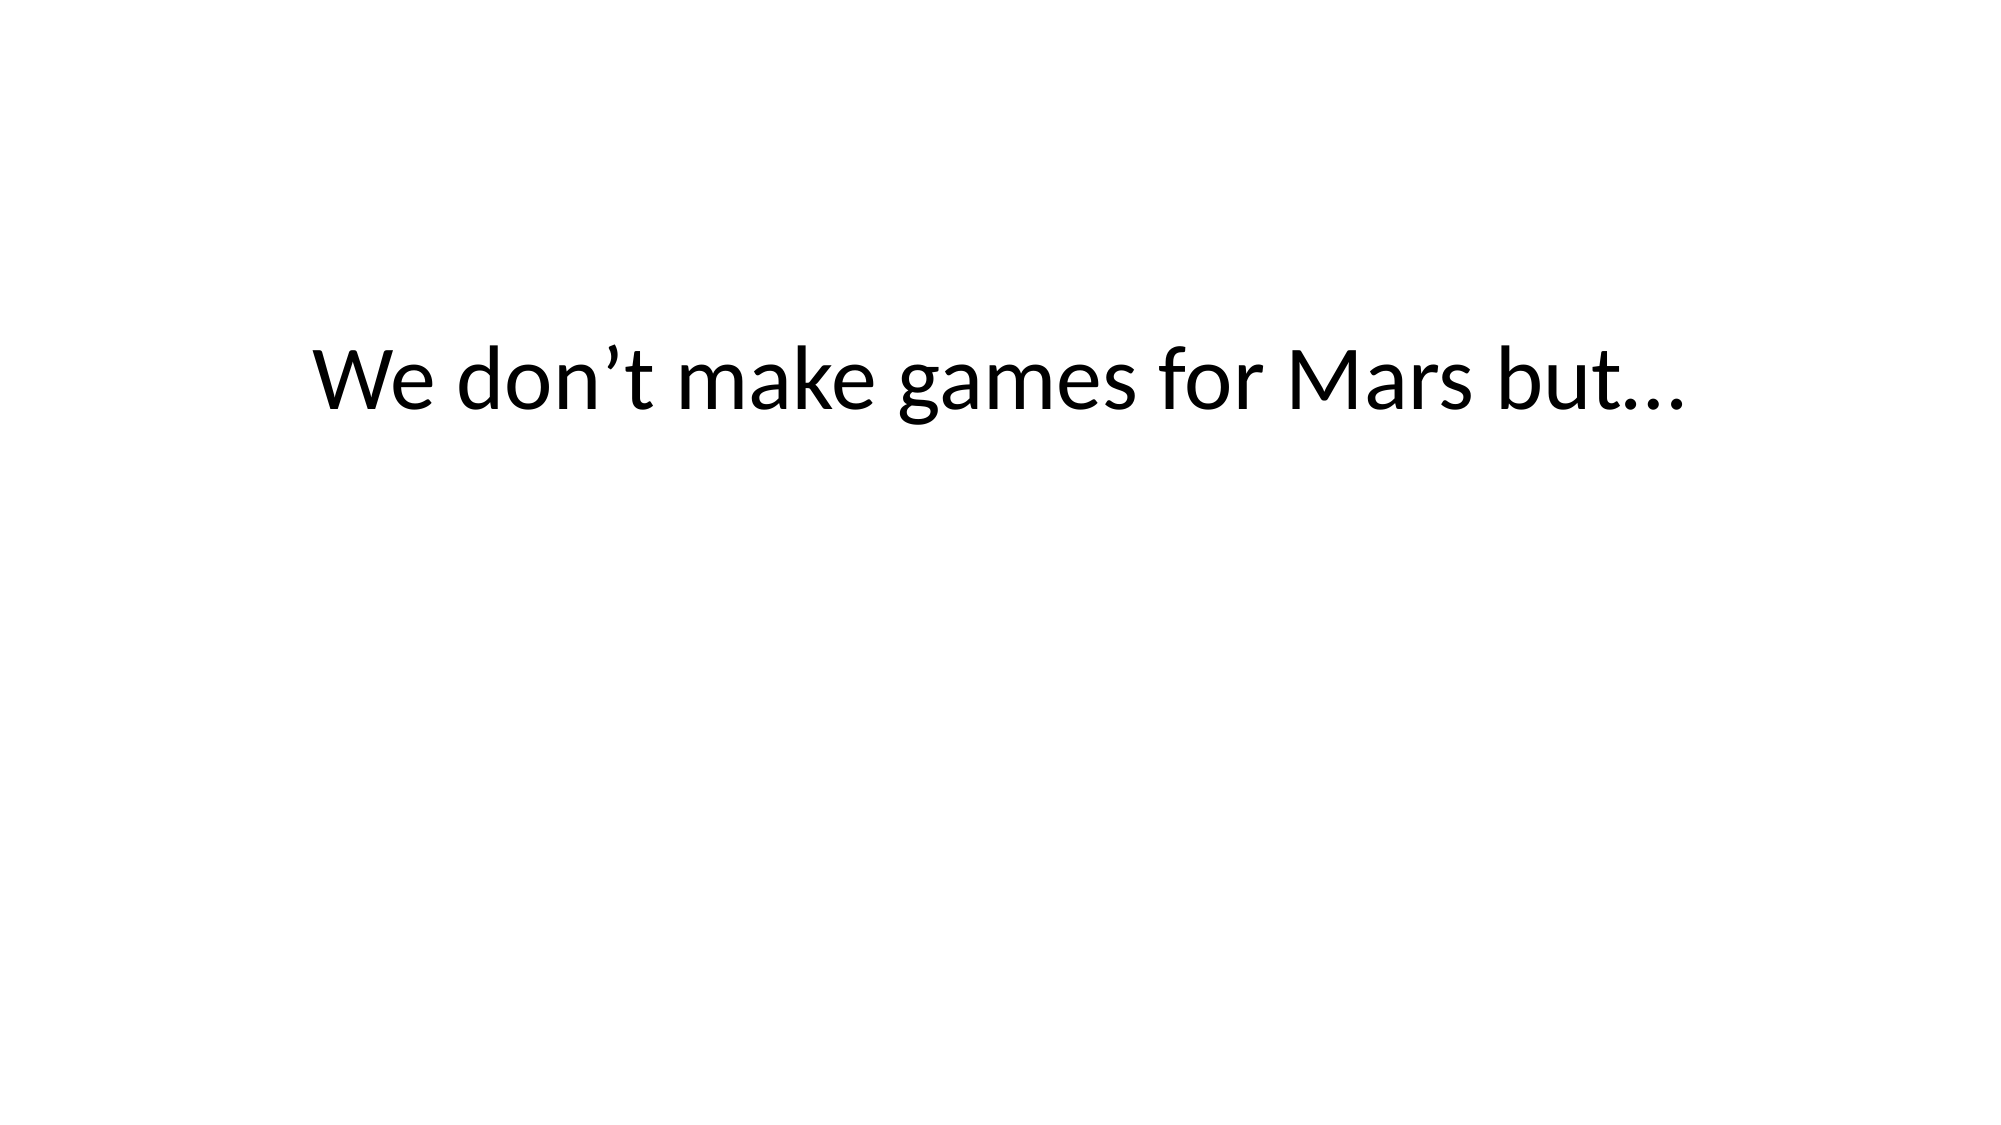

We don’t make games for Mars but…